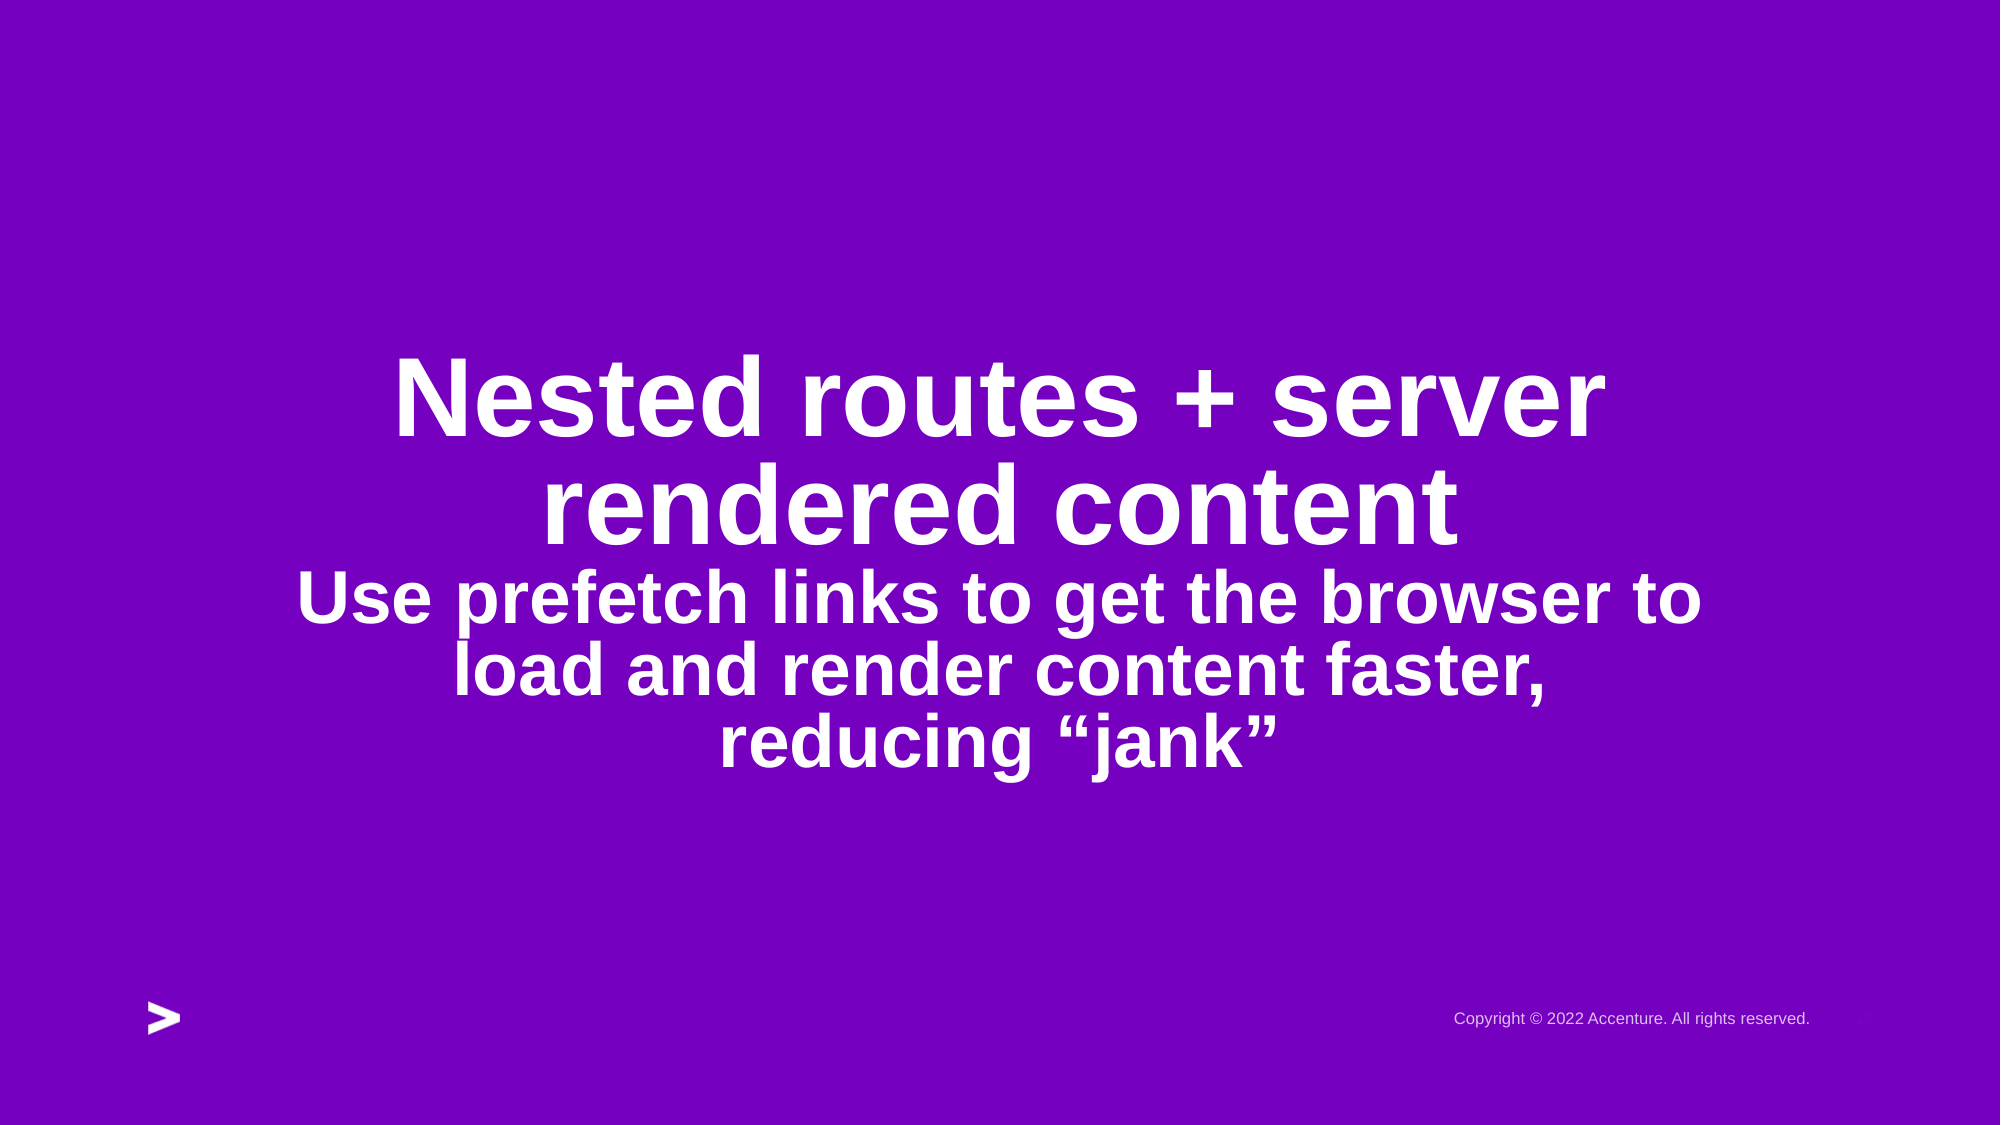

# Nested routes + server rendered content Use prefetch links to get the browser to load and render content faster, reducing “jank”
18